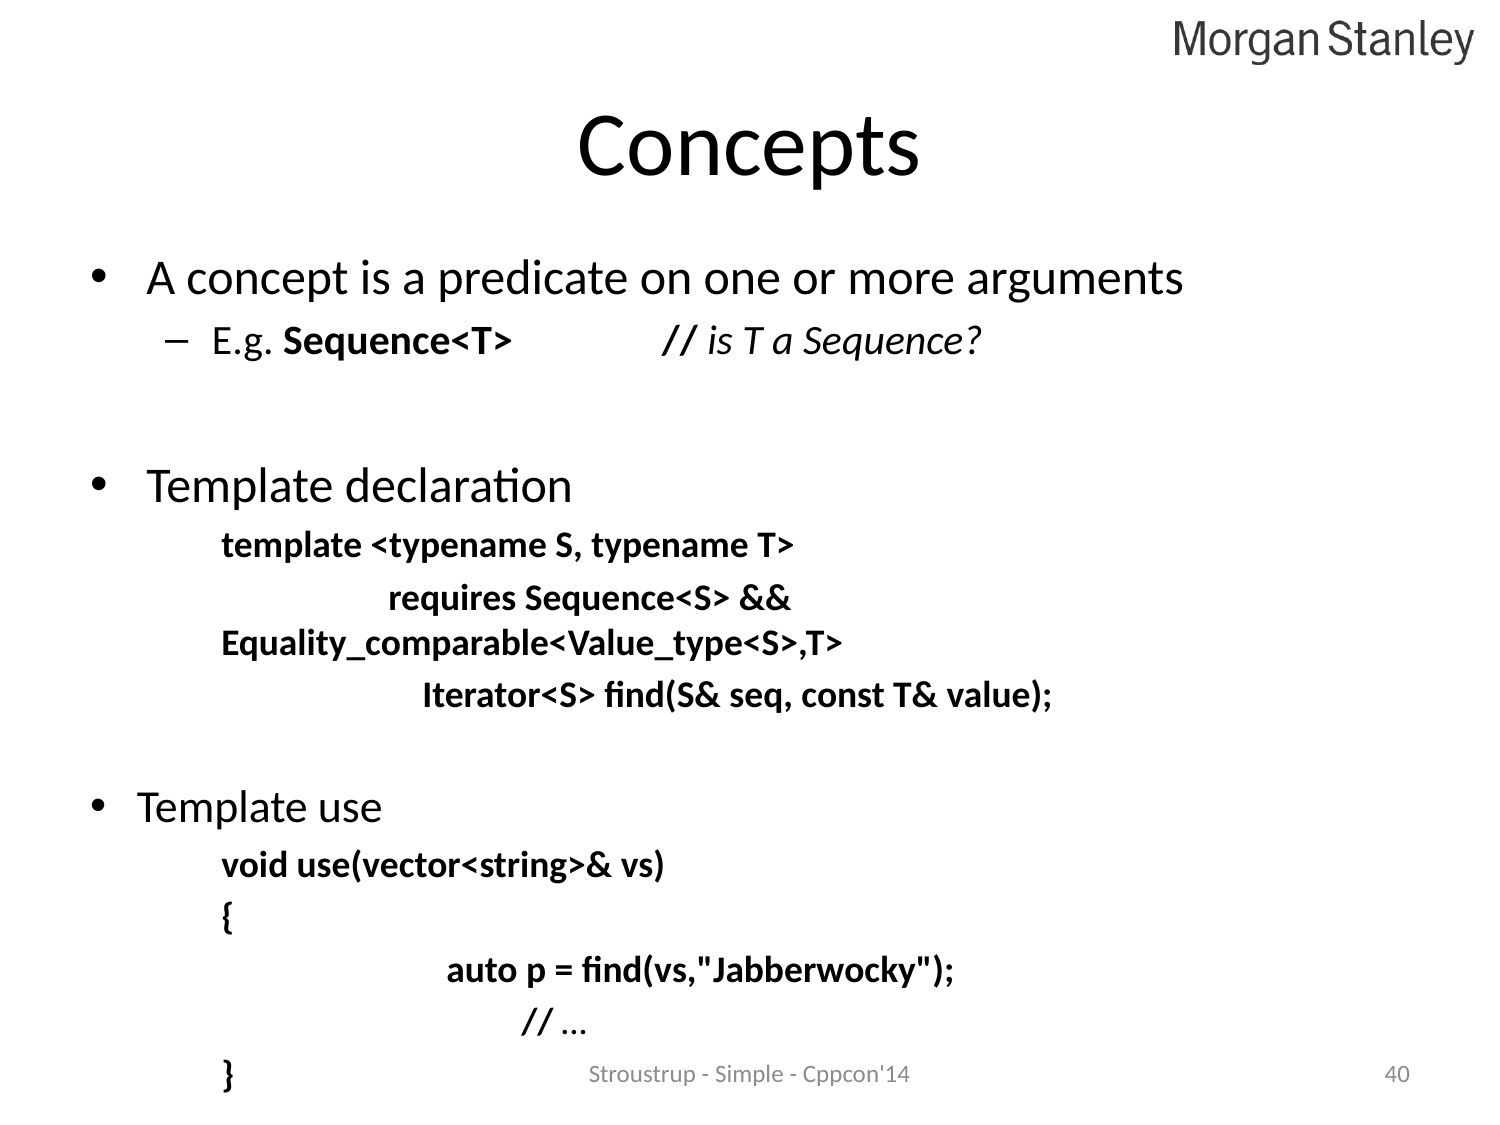

# Concepts
A concept is a predicate on one or more arguments
E.g. Sequence<T>	// is T a Sequence?

Template declaration
template <typename S, typename T>
	  requires Sequence<S> && Equality_comparable<Value_type<S>,T>
	      Iterator<S> find(S& seq, const T& value);

Template use
void use(vector<string>& vs)
{
	auto p = find(vs,"Jabberwocky");
		// …
}
Stroustrup - Simple - Cppcon'14
40